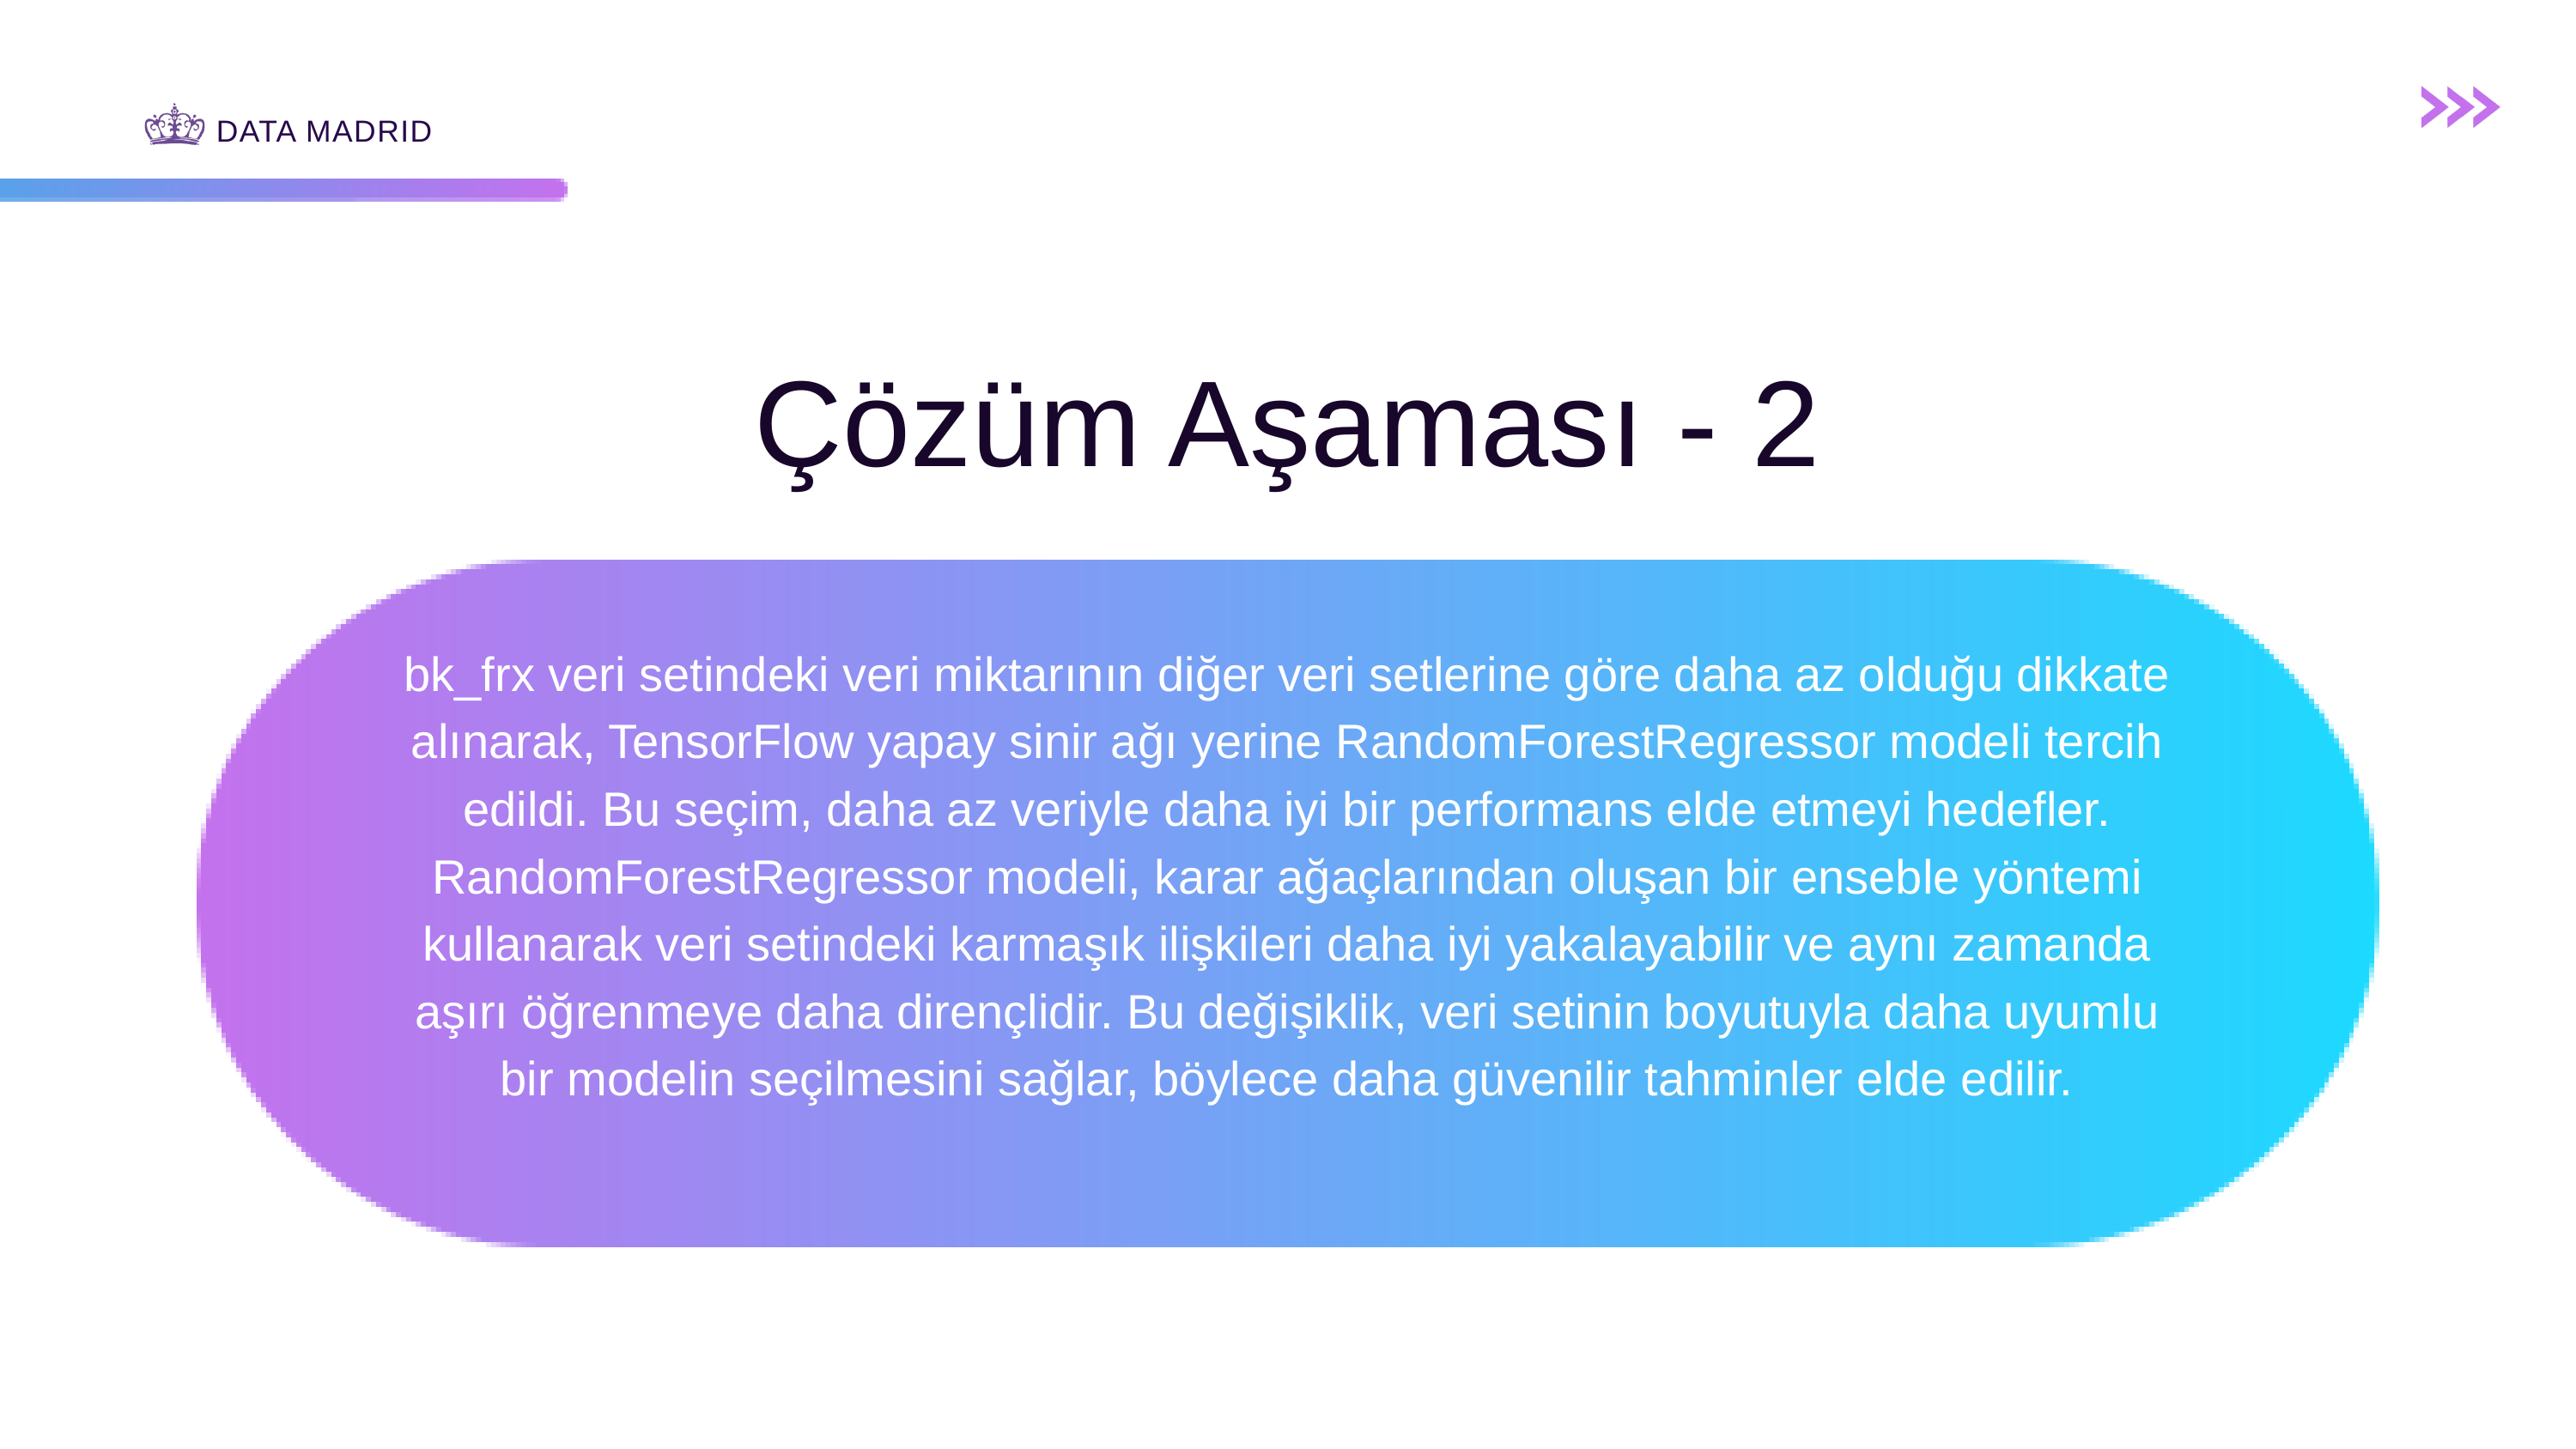

DATA MADRID

Çözüm Aşaması - 2

bk_frx veri setindeki veri miktarının diğer veri setlerine göre daha az olduğu dikkate alınarak, TensorFlow yapay sinir ağı yerine RandomForestRegressor modeli tercih edildi. Bu seçim, daha az veriyle daha iyi bir performans elde etmeyi hedefler. RandomForestRegressor modeli, karar ağaçlarından oluşan bir enseble yöntemi kullanarak veri setindeki karmaşık ilişkileri daha iyi yakalayabilir ve aynı zamanda aşırı öğrenmeye daha dirençlidir. Bu değişiklik, veri setinin boyutuyla daha uyumlu bir modelin seçilmesini sağlar, böylece daha güvenilir tahminler elde edilir.